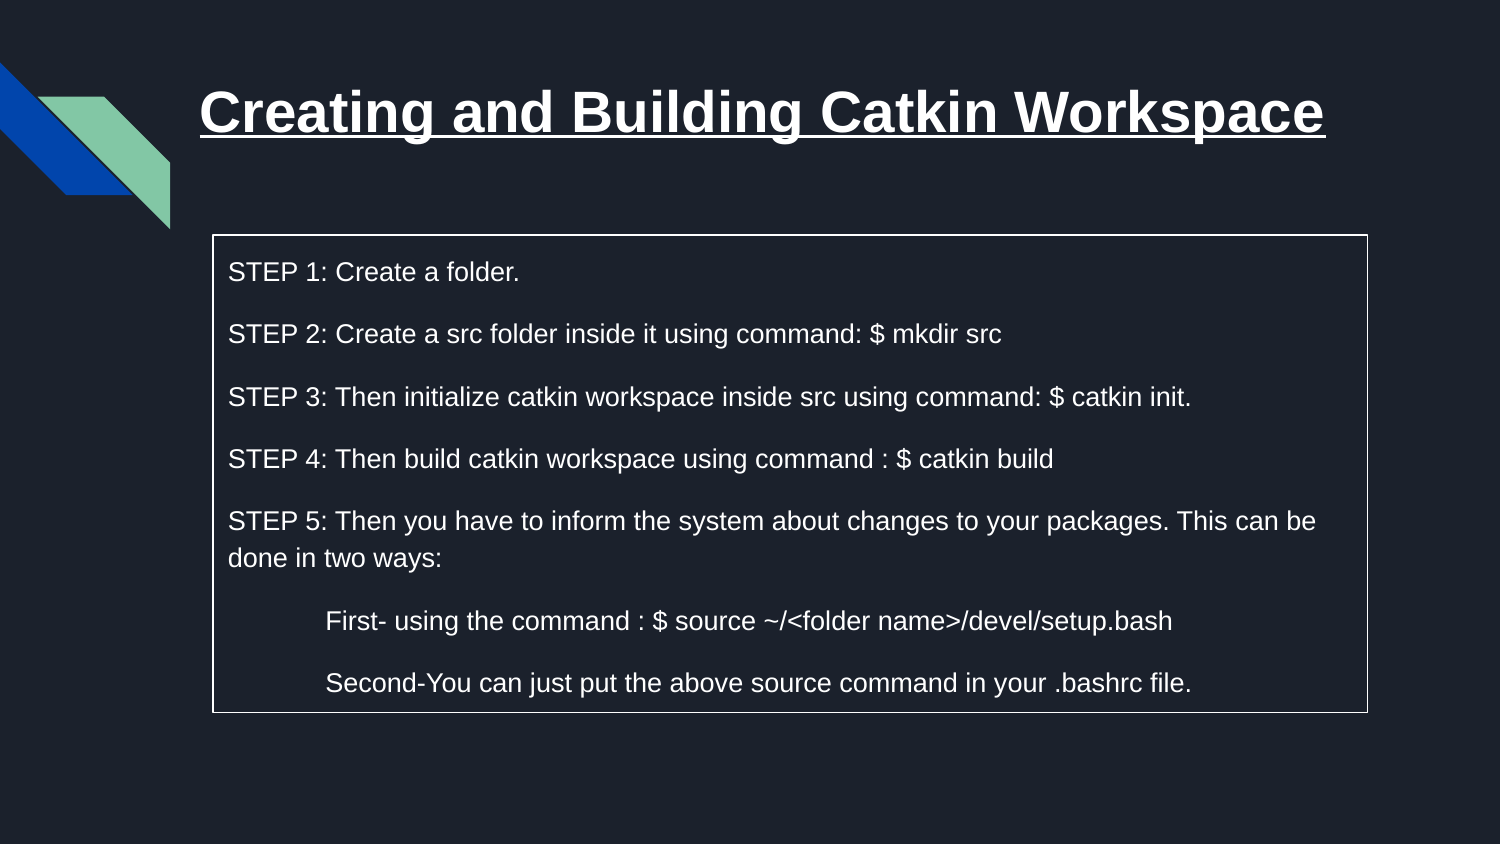

Creating and Building Catkin Workspace
STEP 1: Create a folder.
STEP 2: Create a src folder inside it using command: $ mkdir src
STEP 3: Then initialize catkin workspace inside src using command: $ catkin init.
STEP 4: Then build catkin workspace using command : $ catkin build
STEP 5: Then you have to inform the system about changes to your packages. This can be done in two ways:
             First- using the command : $ source ~/<folder name>/devel/setup.bash
             Second-You can just put the above source command in your .bashrc file.